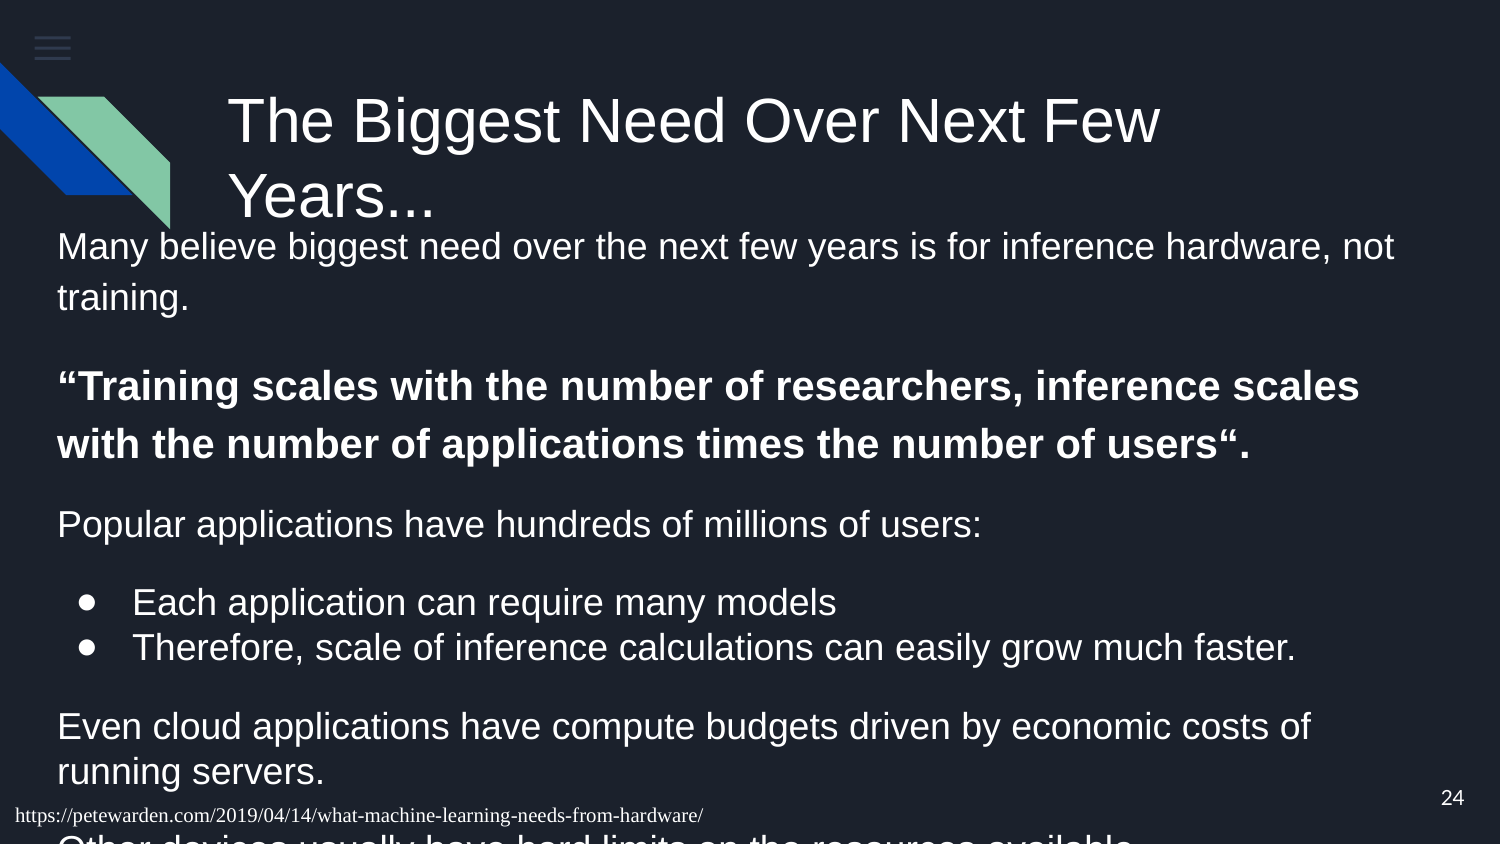

# The Biggest Need Over Next Few Years...
Many believe biggest need over the next few years is for inference hardware, not training.
“Training scales with the number of researchers, inference scales with the number of applications times the number of users“.
Popular applications have hundreds of millions of users:
Each application can require many models
Therefore, scale of inference calculations can easily grow much faster.
Even cloud applications have compute budgets driven by economic costs of running servers.
Other devices usually have hard limits on the resources available.
24
https://petewarden.com/2019/04/14/what-machine-learning-needs-from-hardware/